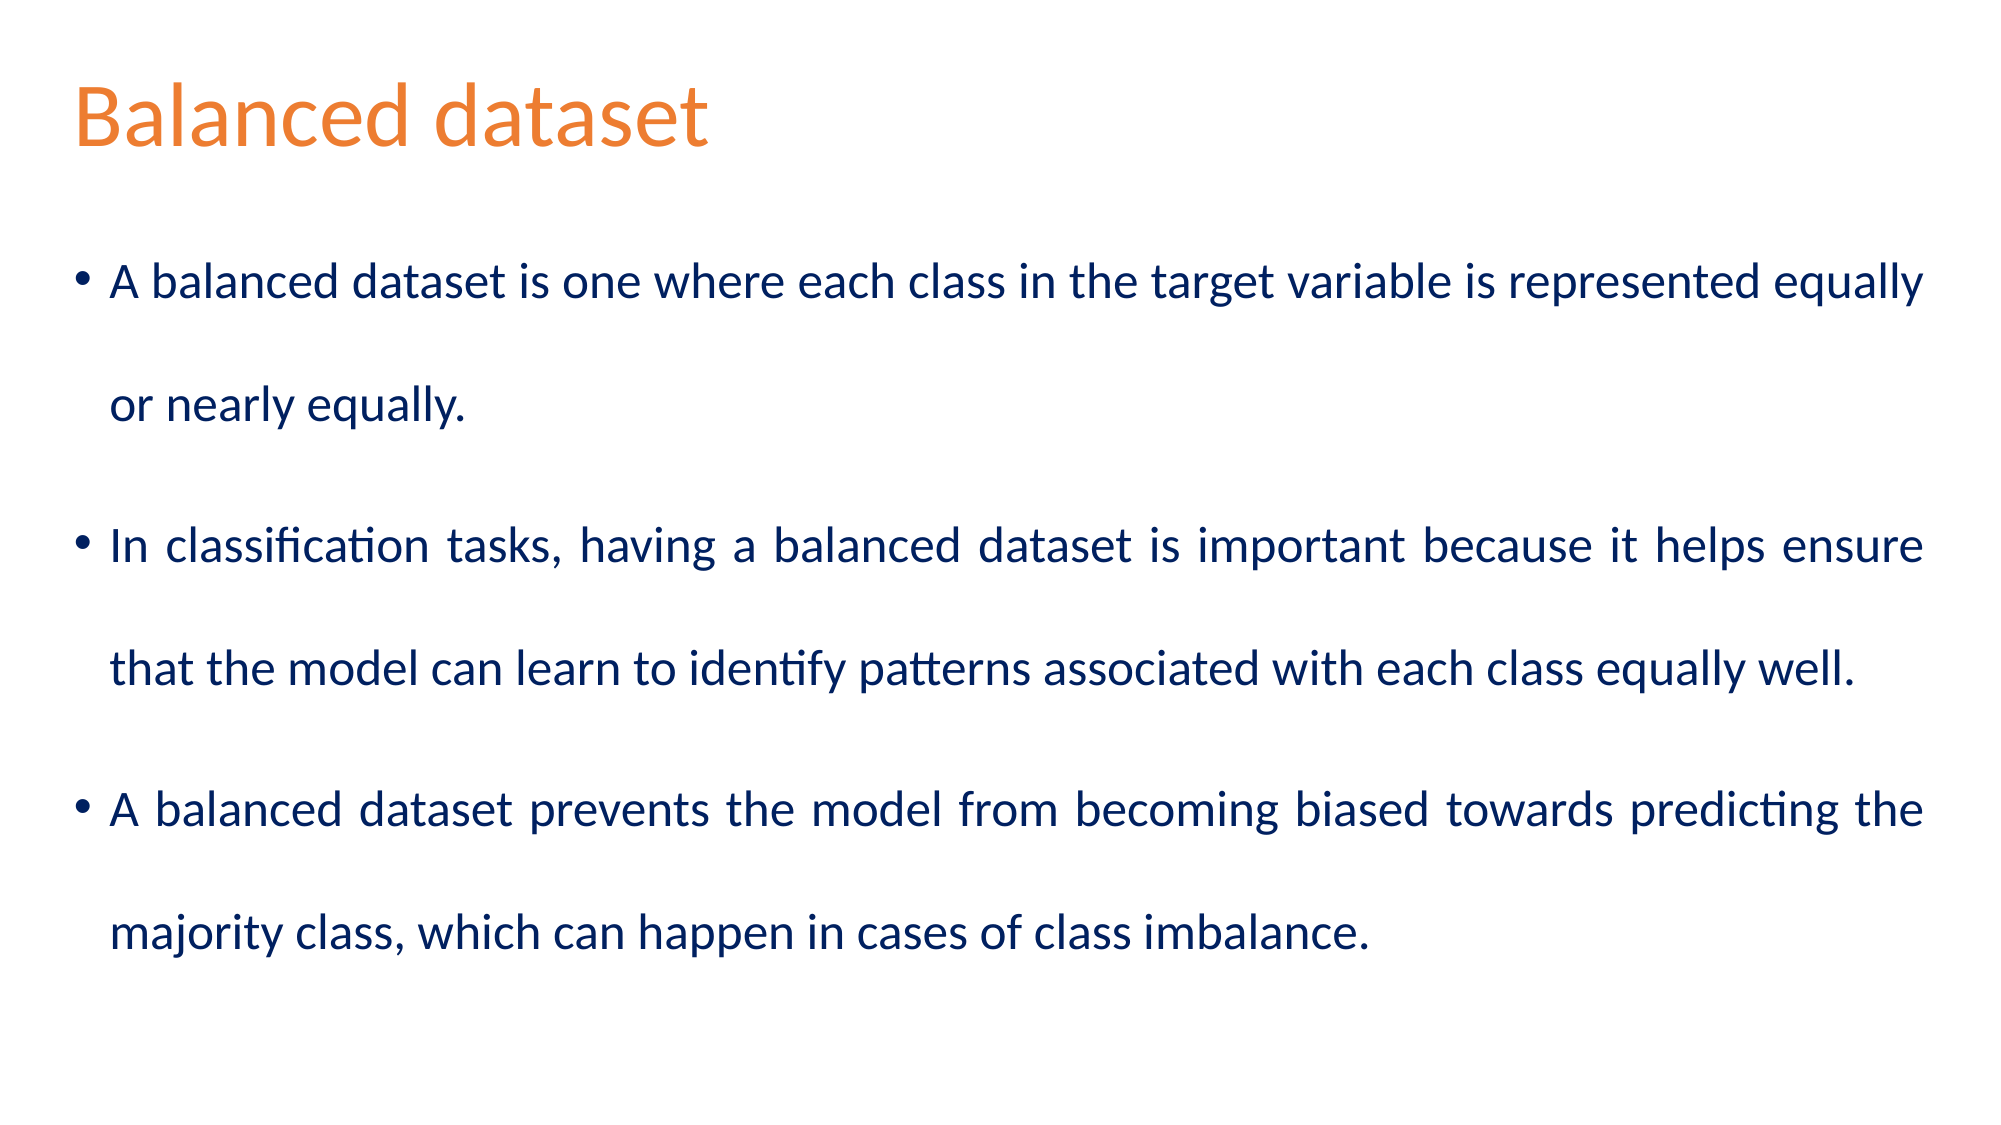

# Balanced dataset
A balanced dataset is one where each class in the target variable is represented equally or nearly equally.
In classification tasks, having a balanced dataset is important because it helps ensure that the model can learn to identify patterns associated with each class equally well.
A balanced dataset prevents the model from becoming biased towards predicting the majority class, which can happen in cases of class imbalance.